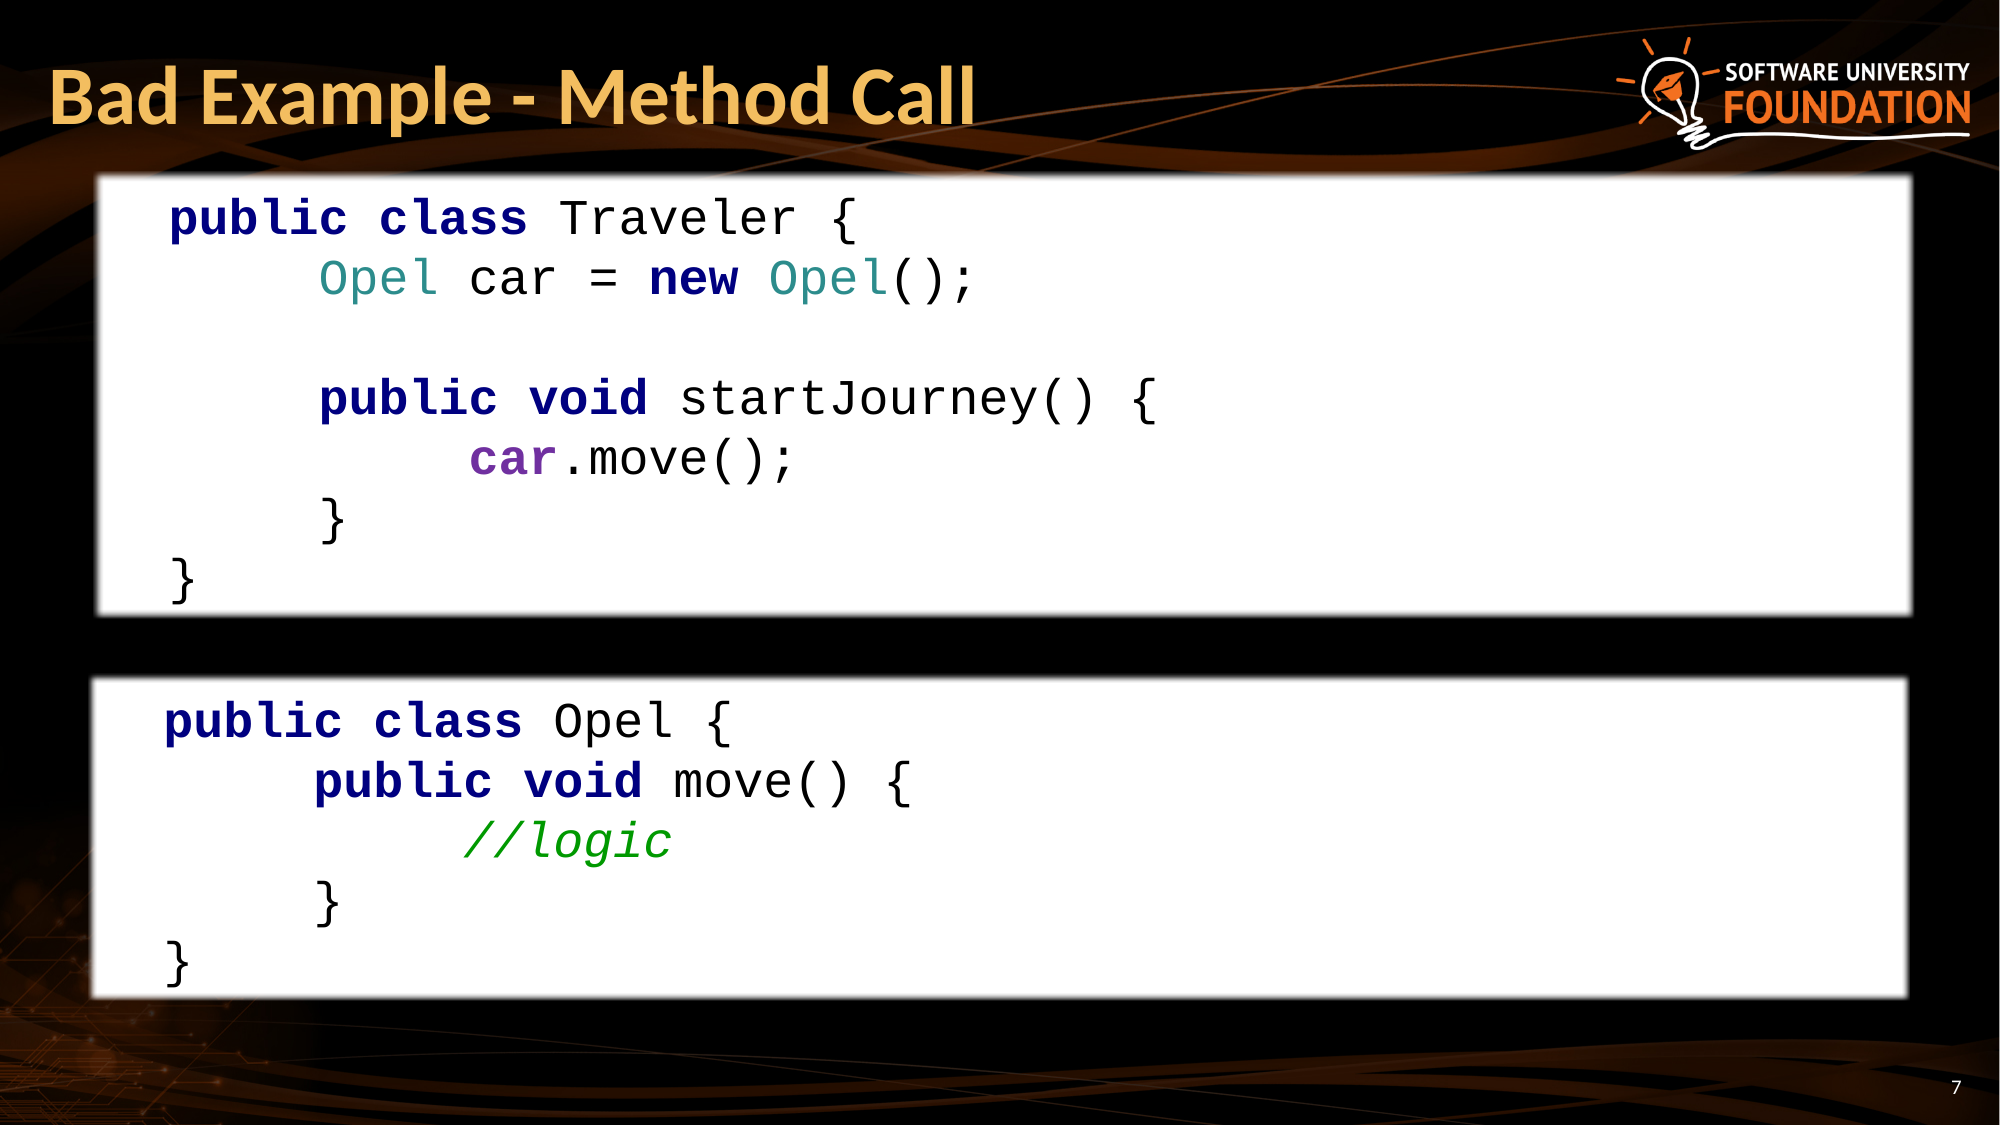

# Bad Example - Method Call
  public class Traveler {
	  Opel car = new Opel();

	  public void startJourney() {
		  car.move();
	  }
  }

  public class Opel {
	  public void move() {
		  //logic
	  }
  }
7